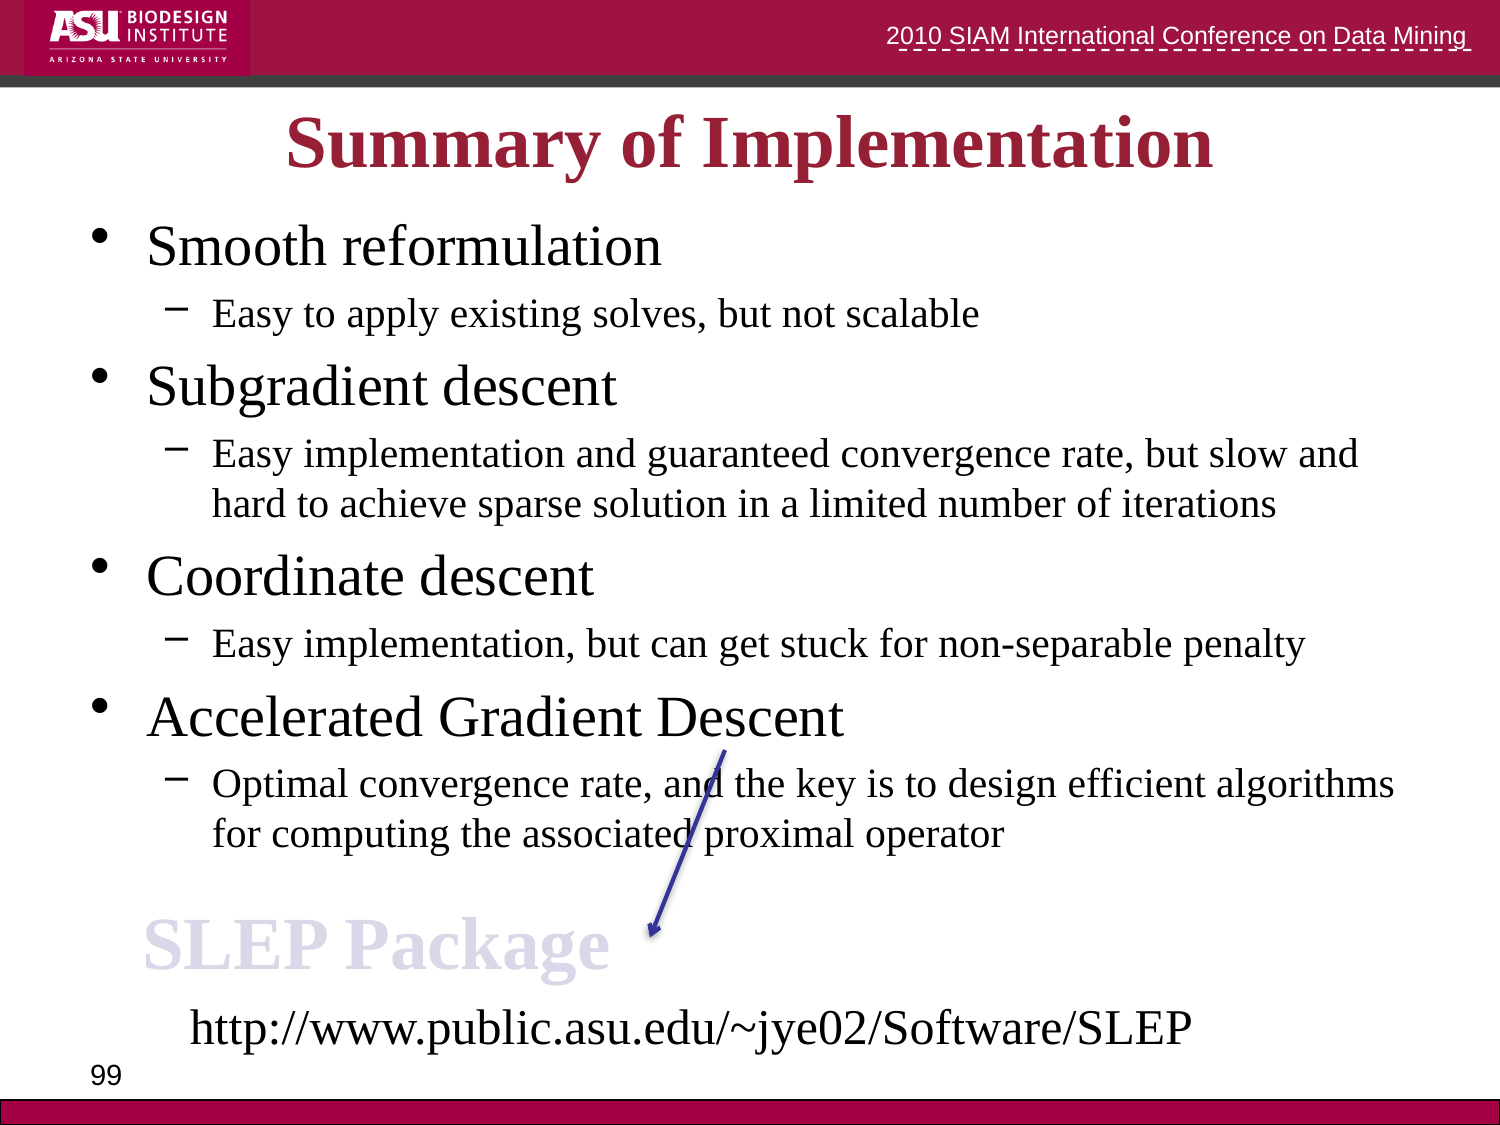

# Summary of Implementation
Smooth reformulation
Easy to apply existing solves, but not scalable
Subgradient descent
Easy implementation and guaranteed convergence rate, but slow and hard to achieve sparse solution in a limited number of iterations
Coordinate descent
Easy implementation, but can get stuck for non-separable penalty
Accelerated Gradient Descent
Optimal convergence rate, and the key is to design efficient algorithms for computing the associated proximal operator
SLEP Package
http://www.public.asu.edu/~jye02/Software/SLEP
99